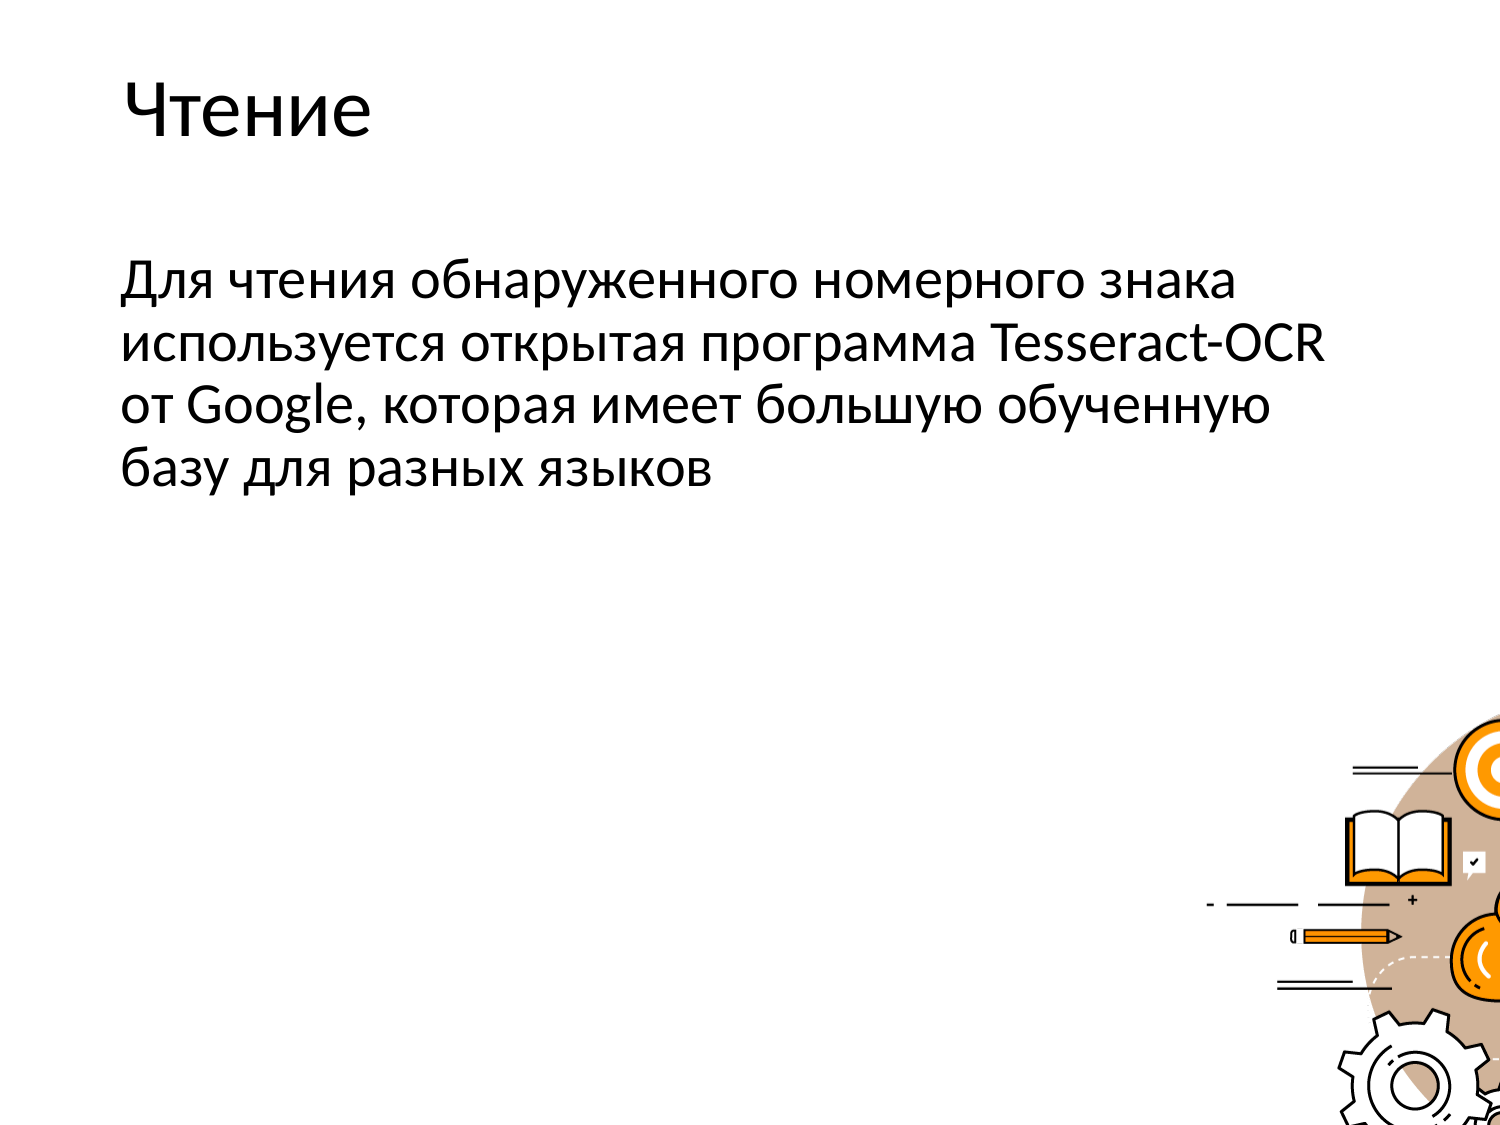

# Чтение
Для чтения обнаруженного номерного знака используется открытая программа Tesseract-OCR от Google, которая имеет большую обученную базу для разных языков